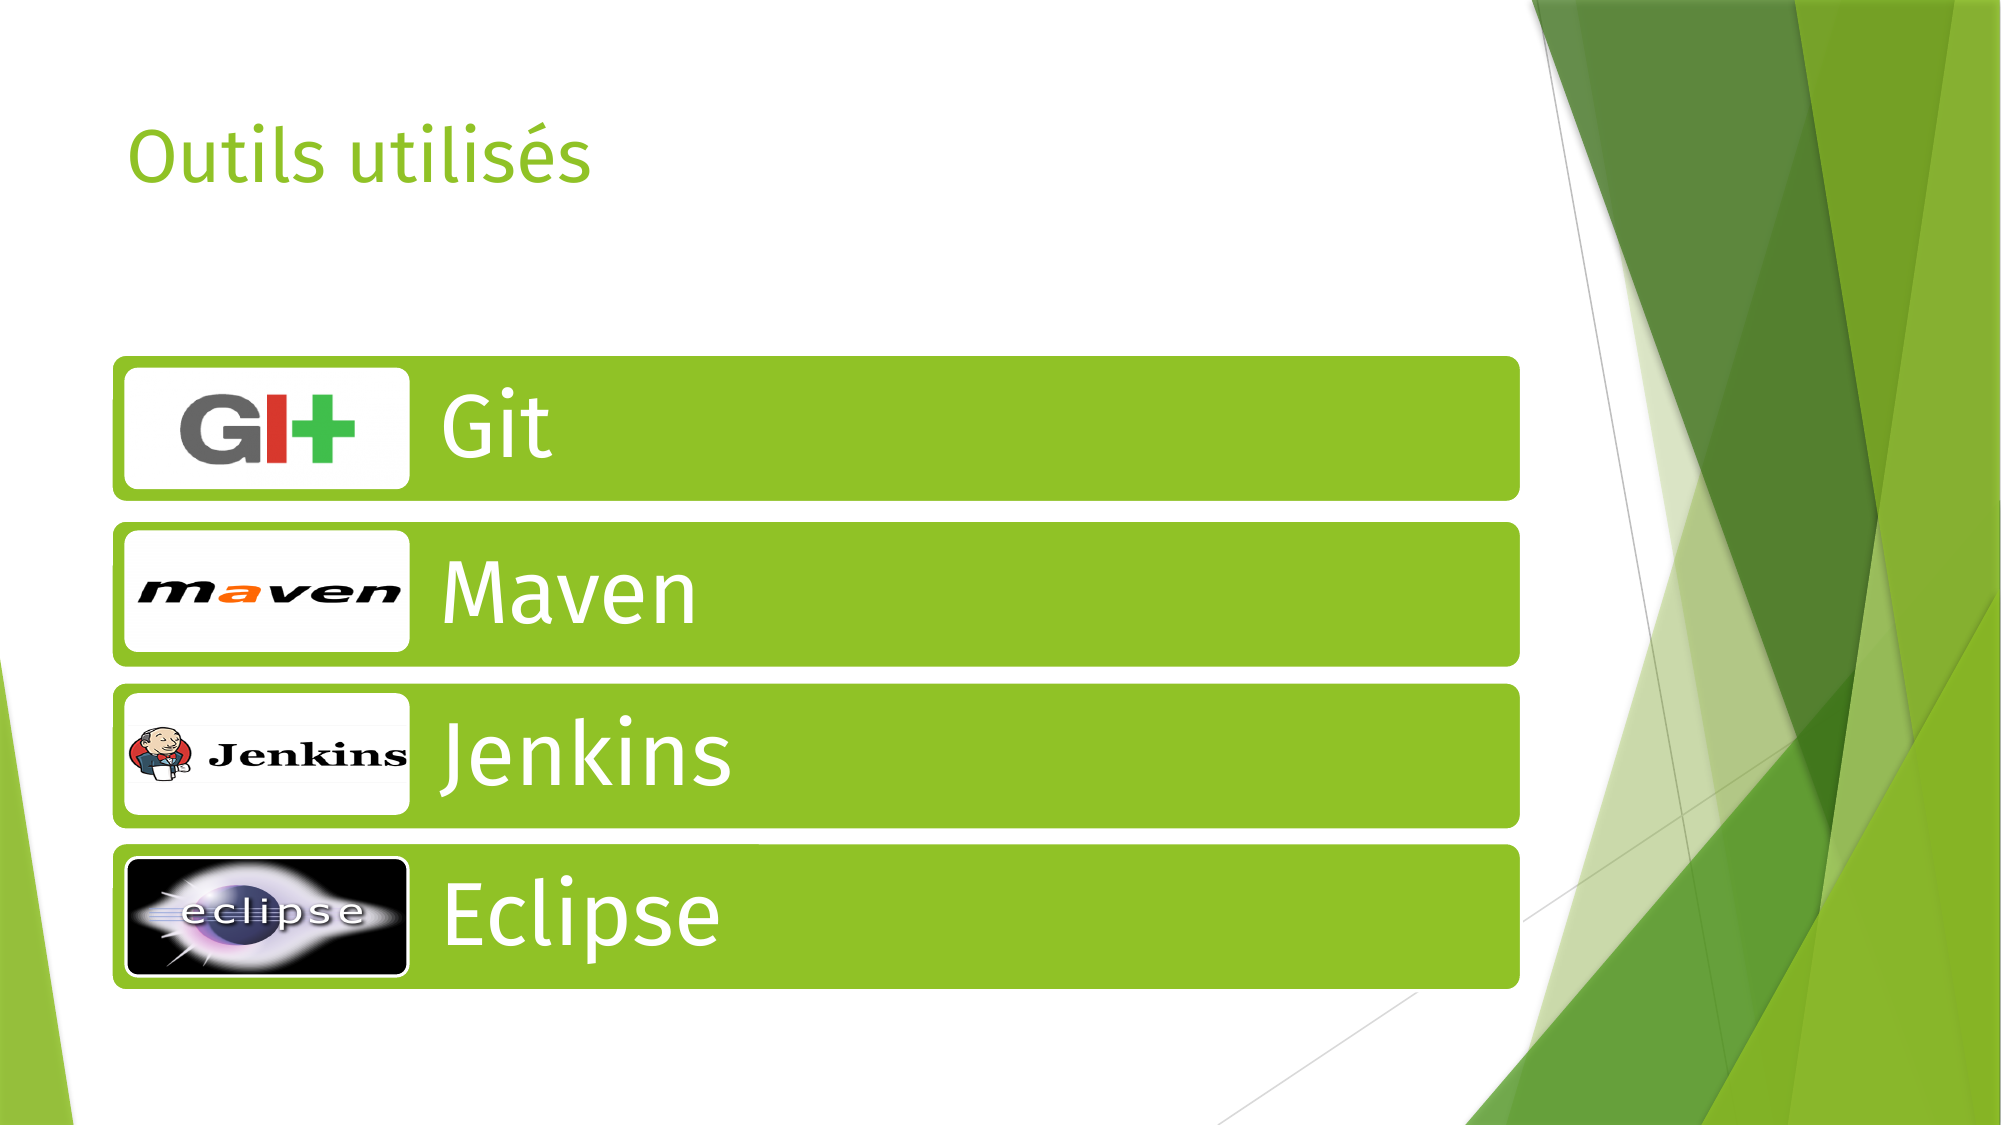

# Outils utilisés
Git
Maven
Jenkins
Eclipse